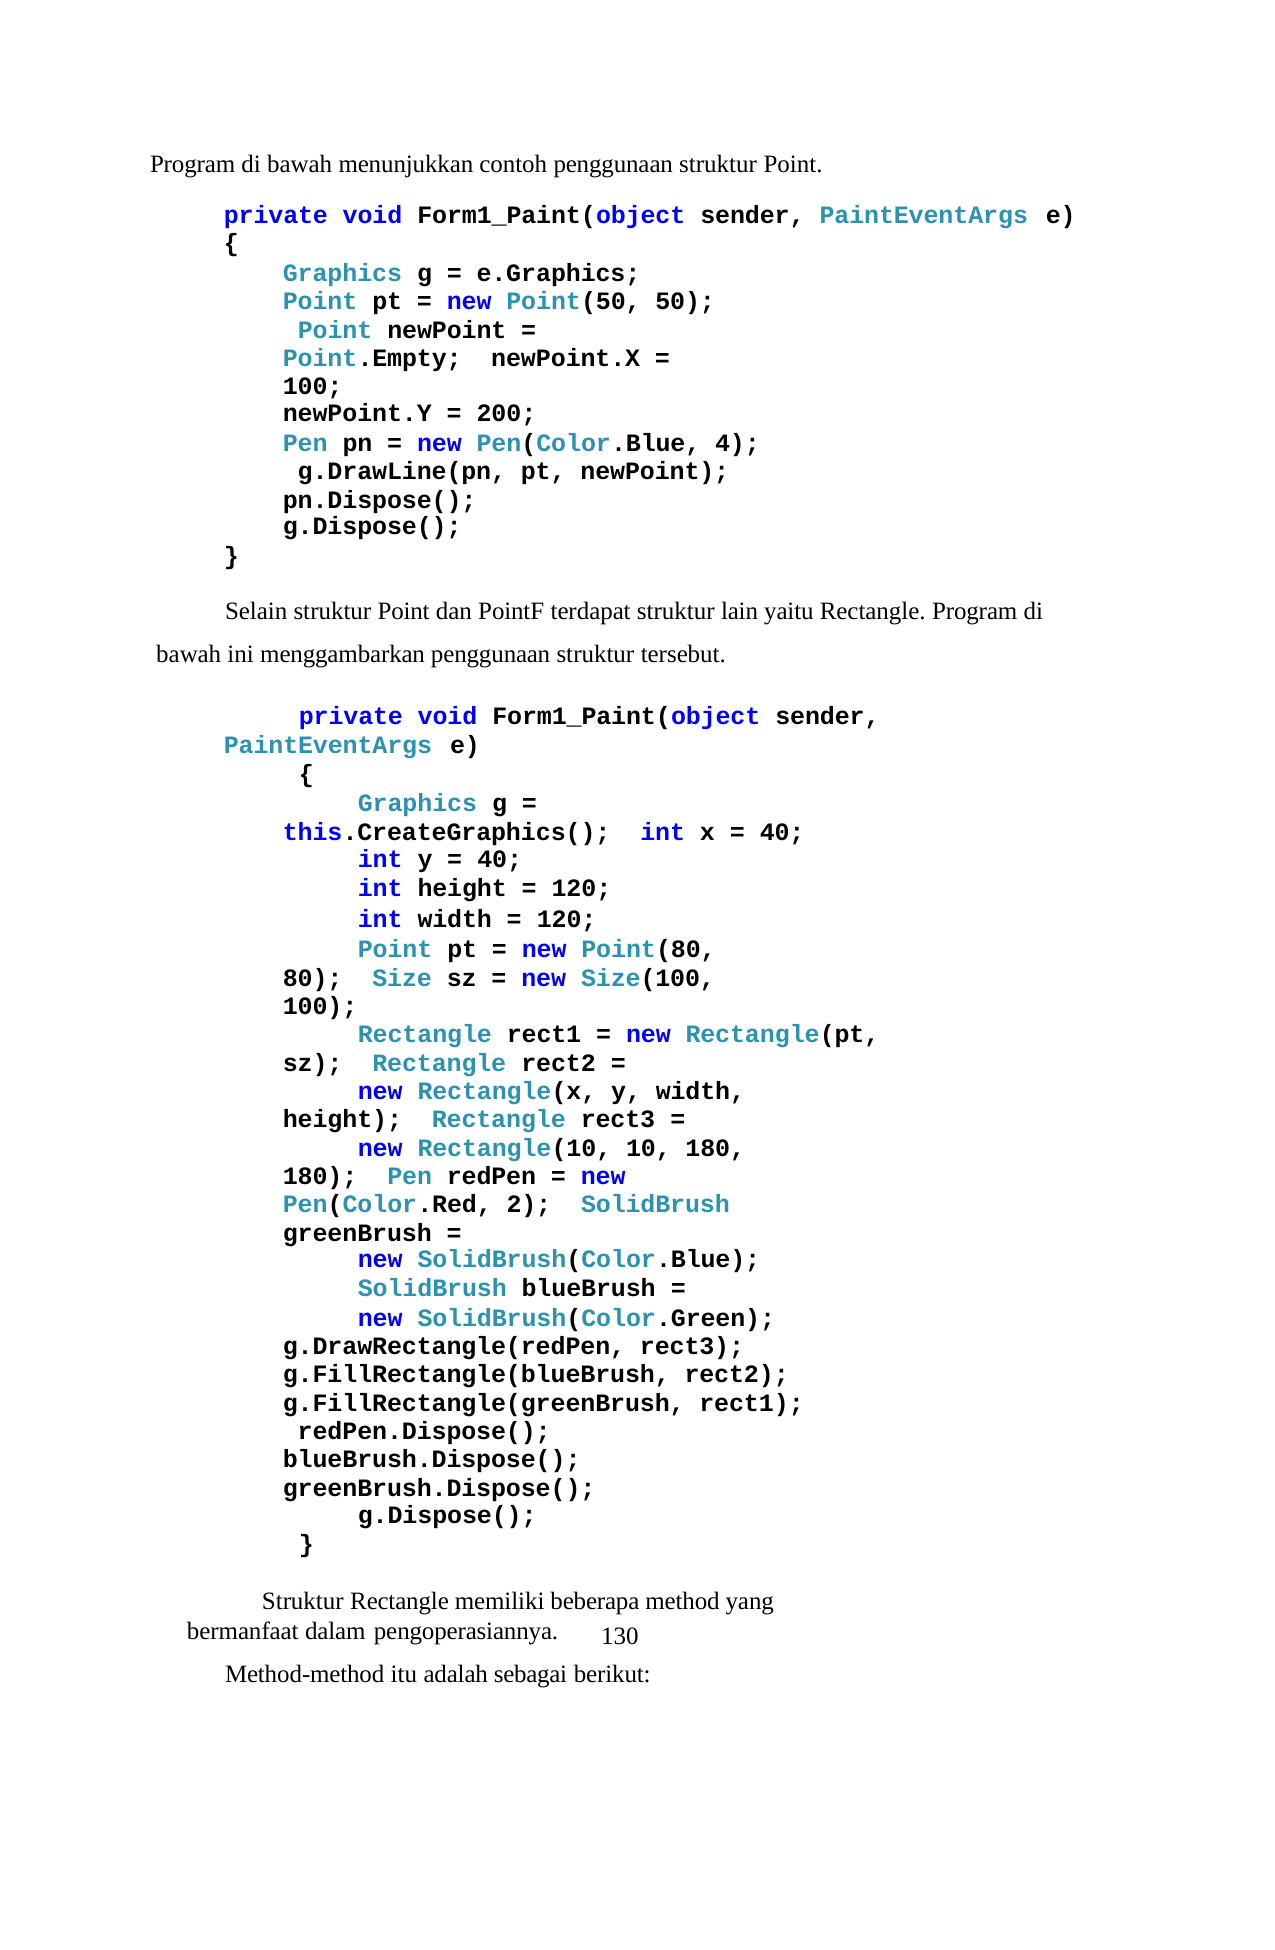

Program di bawah menunjukkan contoh penggunaan struktur Point.
private void Form1_Paint(object sender, PaintEventArgs e)
{
Graphics g = e.Graphics;  Point pt = new Point(50, 50);  Point newPoint = Point.Empty;  newPoint.X = 100;
newPoint.Y = 200;
Pen pn = new Pen(Color.Blue, 4);  g.DrawLine(pn, pt, newPoint);  pn.Dispose();
g.Dispose();
}
Selain struktur Point dan PointF terdapat struktur lain yaitu Rectangle. Program di  bawah ini menggambarkan penggunaan struktur tersebut.

private void Form1_Paint(object sender, PaintEventArgs e)
{
Graphics g = this.CreateGraphics();  int x = 40;
int y = 40;
int height = 120;
int width = 120;
Point pt = new Point(80, 80);  Size sz = new Size(100, 100);
Rectangle rect1 = new Rectangle(pt, sz);  Rectangle rect2 =
new Rectangle(x, y, width, height);  Rectangle rect3 =
new Rectangle(10, 10, 180, 180);  Pen redPen = new Pen(Color.Red, 2);  SolidBrush greenBrush =
new SolidBrush(Color.Blue);
SolidBrush blueBrush =
new SolidBrush(Color.Green);  g.DrawRectangle(redPen, rect3);  g.FillRectangle(blueBrush, rect2);  g.FillRectangle(greenBrush, rect1);  redPen.Dispose();  blueBrush.Dispose();  greenBrush.Dispose();
g.Dispose();
}

Struktur Rectangle memiliki beberapa method yang bermanfaat dalam pengoperasiannya.
Method-method itu adalah sebagai berikut:
130